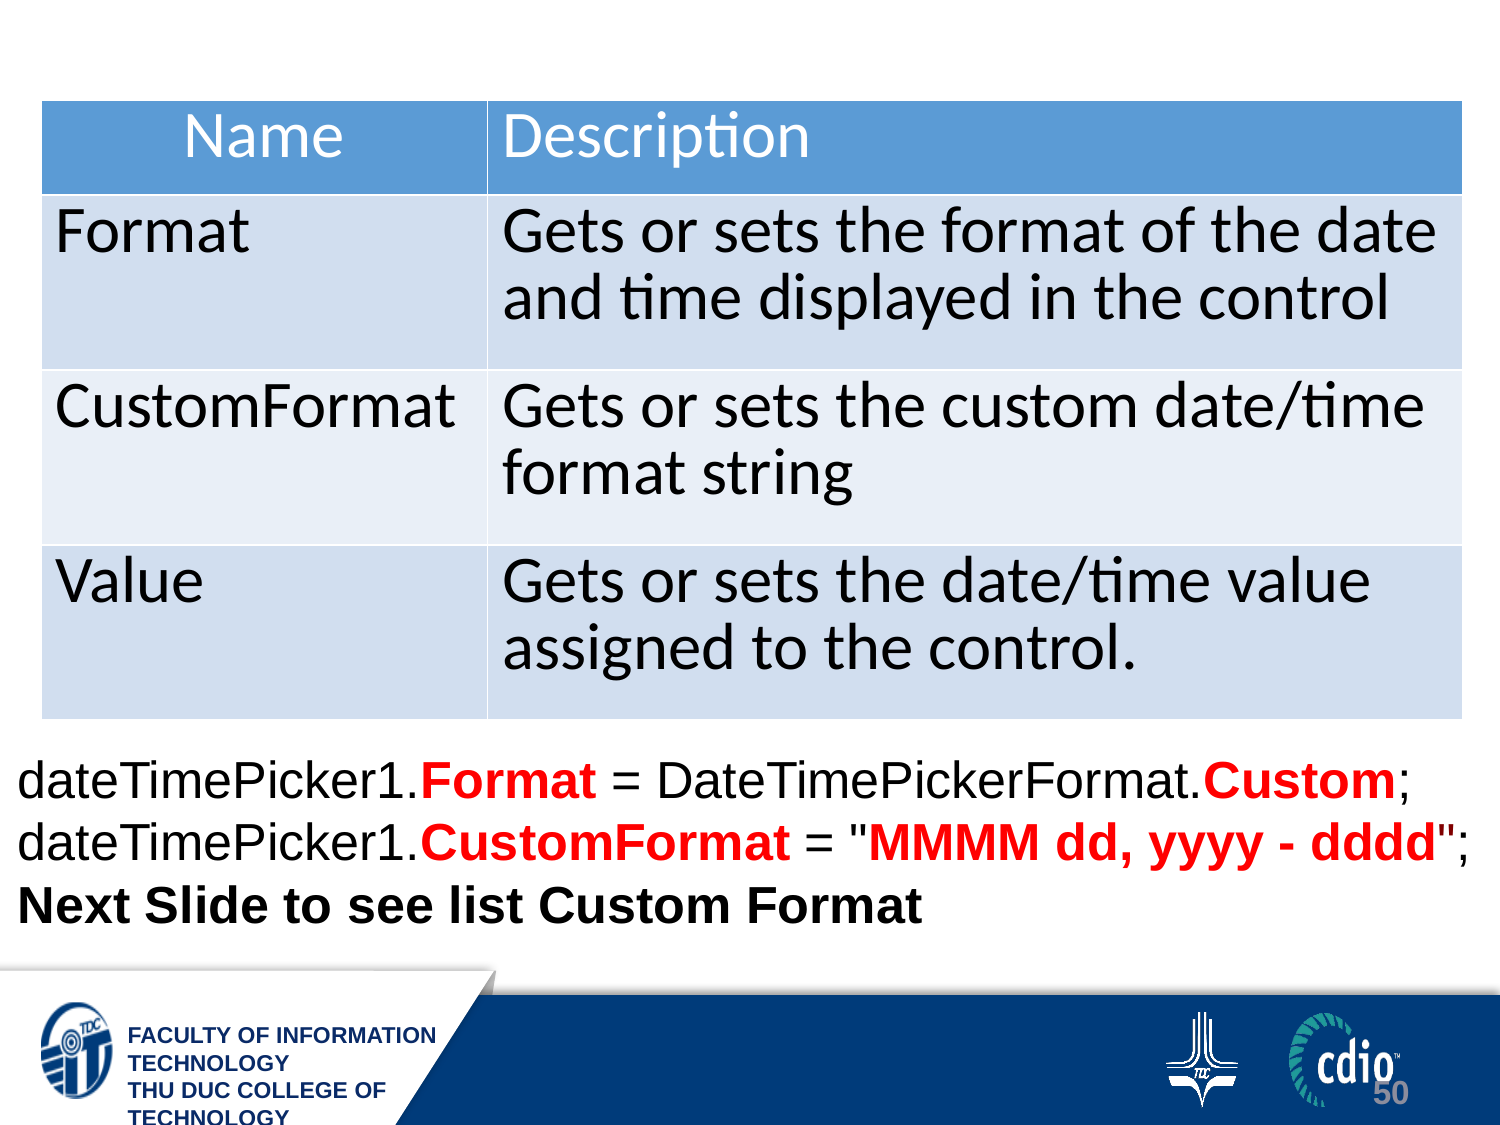

| Name | Description |
| --- | --- |
| Format | Gets or sets the format of the date and time displayed in the control |
| CustomFormat | Gets or sets the custom date/time format string |
| Value | Gets or sets the date/time value assigned to the control. |
dateTimePicker1.Format = DateTimePickerFormat.Custom;
dateTimePicker1.CustomFormat = "MMMM dd, yyyy - dddd";
Next Slide to see list Custom Format
50